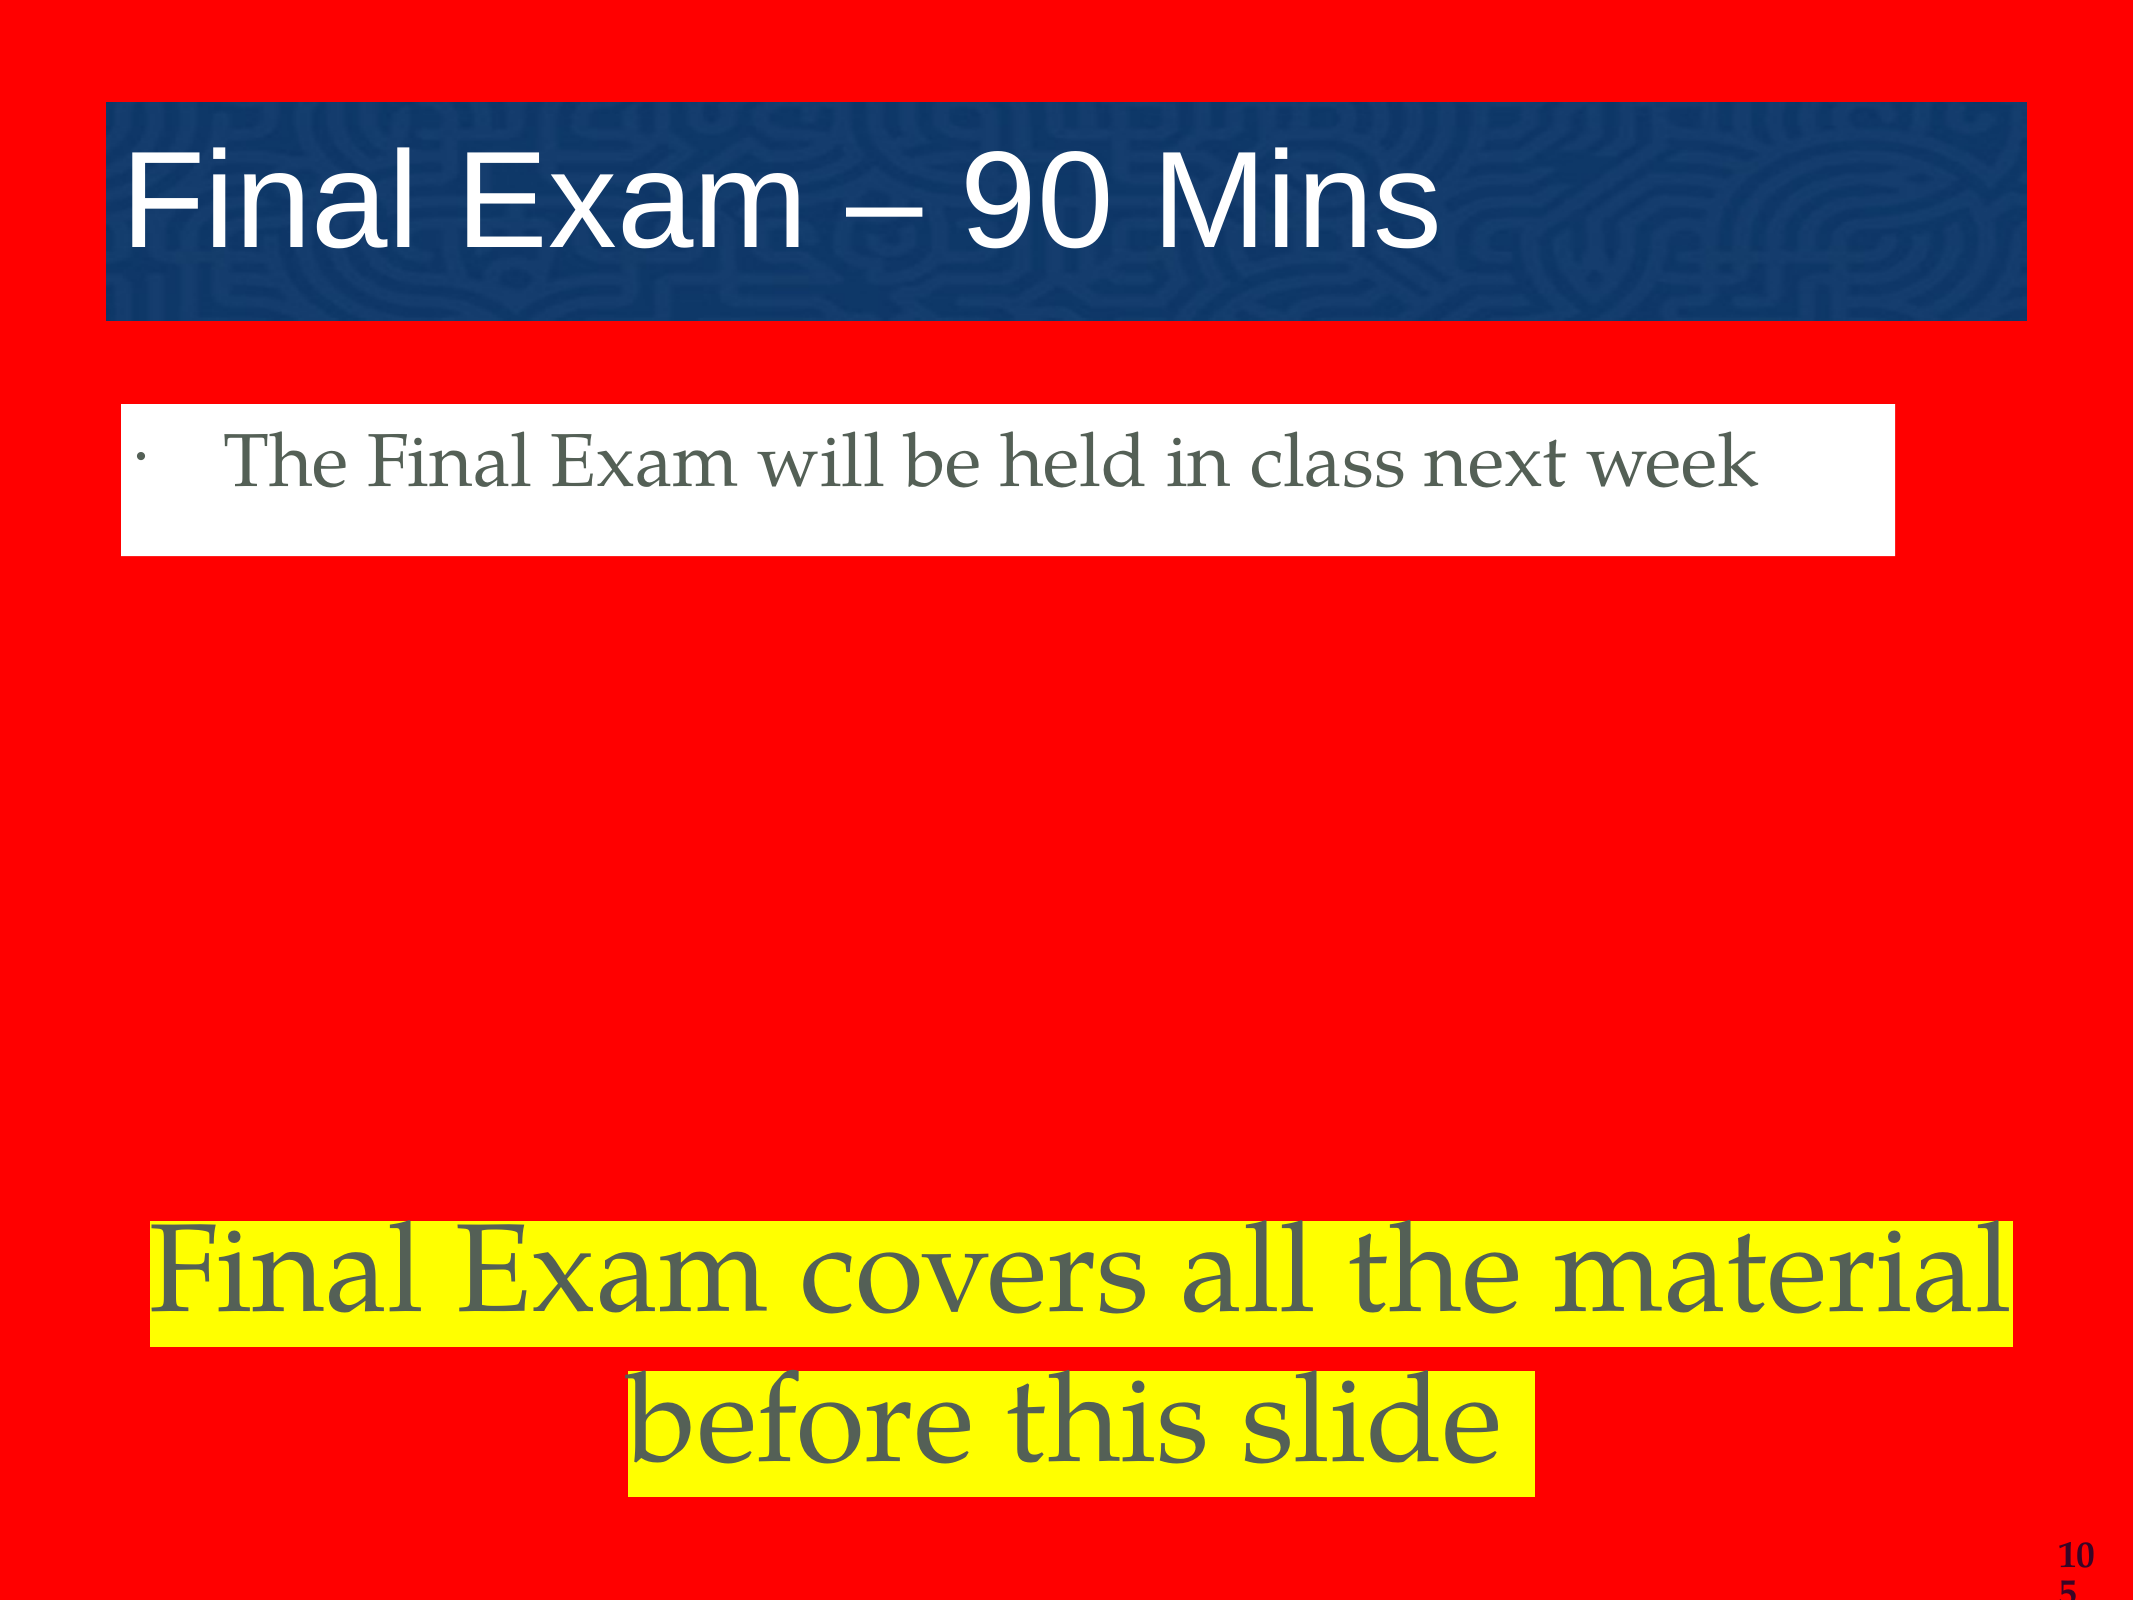

Final Exam – 90 Mins
The Final Exam will be held in class next week

Final Exam covers all the material before this slide
105